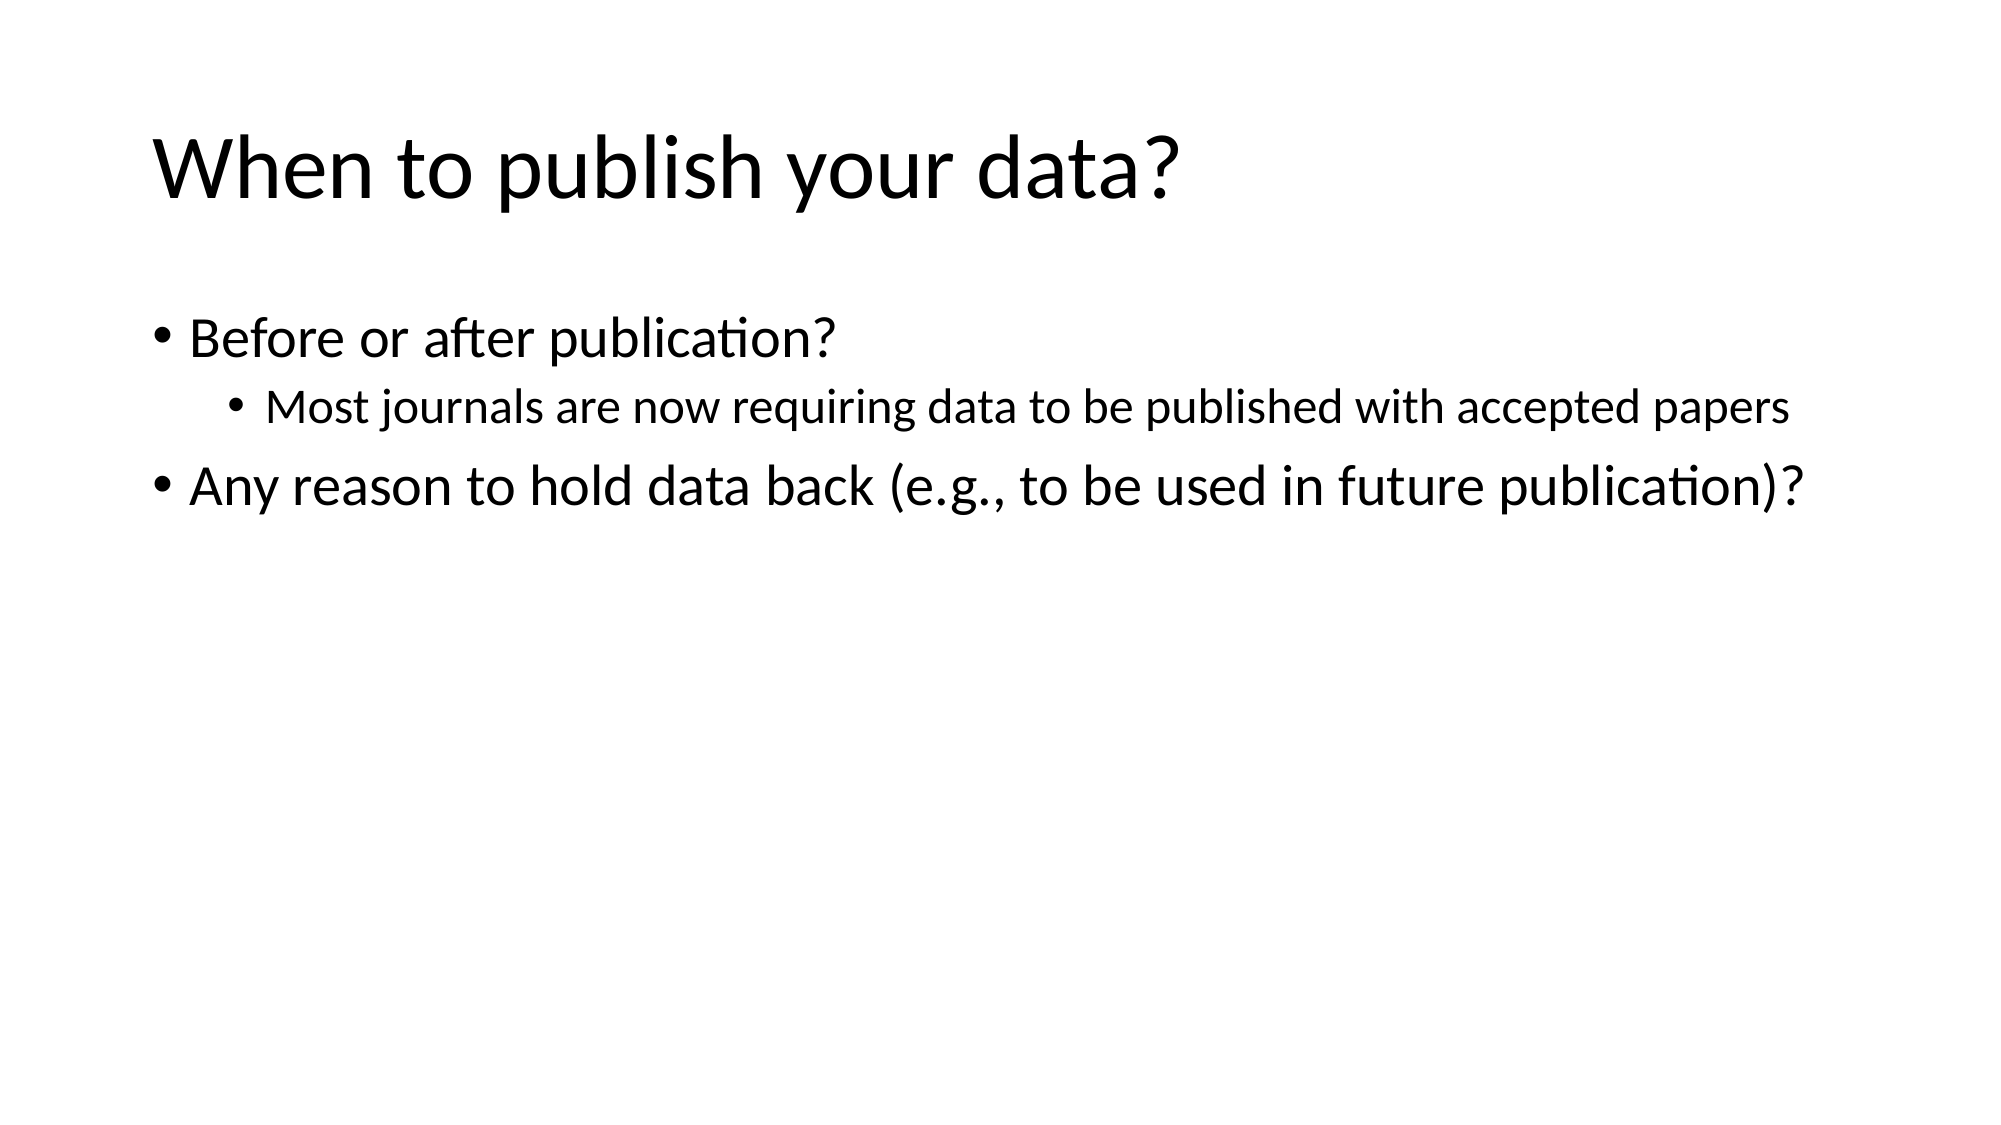

# When to publish your data?
Before or after publication?
Most journals are now requiring data to be published with accepted papers
Any reason to hold data back (e.g., to be used in future publication)?